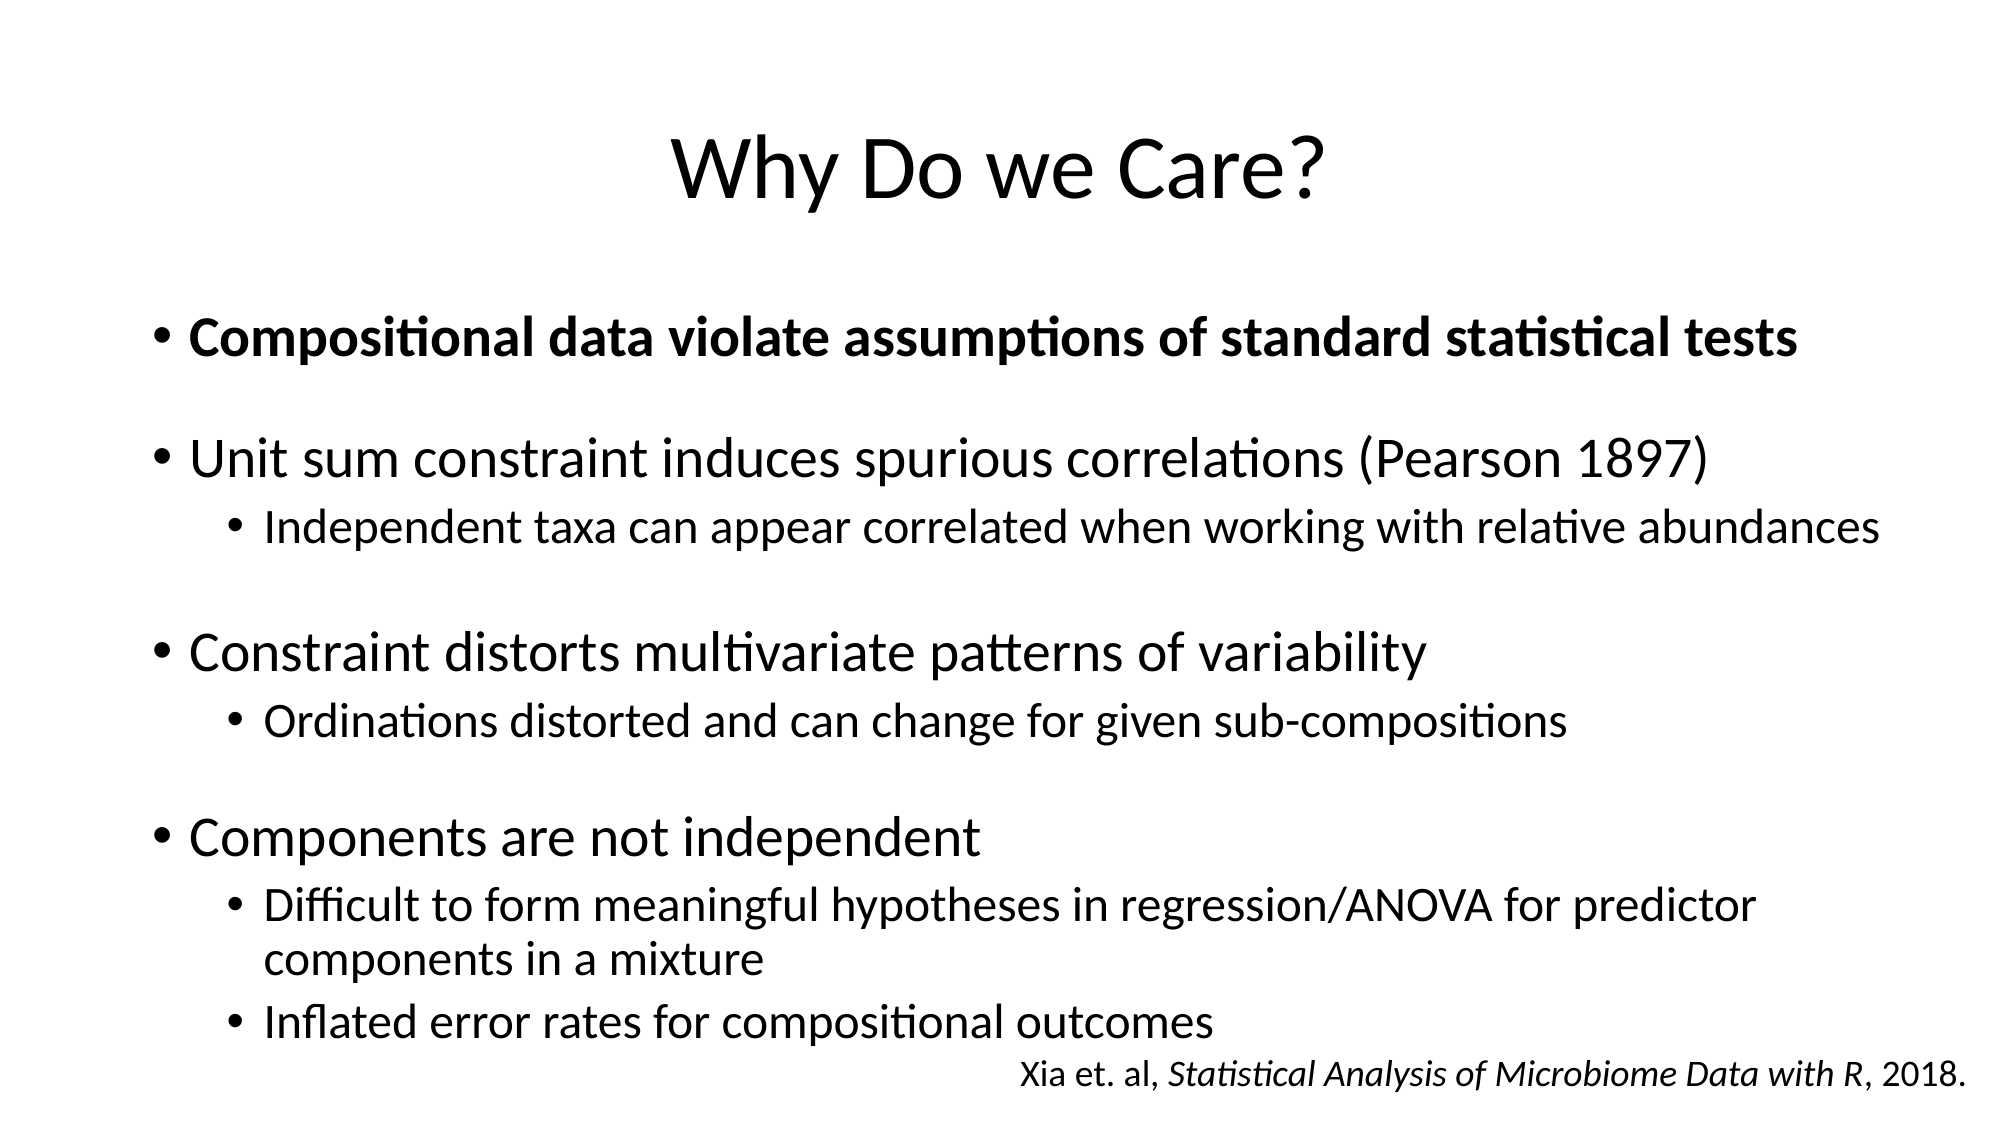

# Why Do we Care?
Compositional data violate assumptions of standard statistical tests

Unit sum constraint induces spurious correlations (Pearson 1897)
Independent taxa can appear correlated when working with relative abundances

Constraint distorts multivariate patterns of variability
Ordinations distorted and can change for given sub-compositions

Components are not independent
Difficult to form meaningful hypotheses in regression/ANOVA for predictor components in a mixture
Inflated error rates for compositional outcomes

Xia et. al, Statistical Analysis of Microbiome Data with R, 2018.